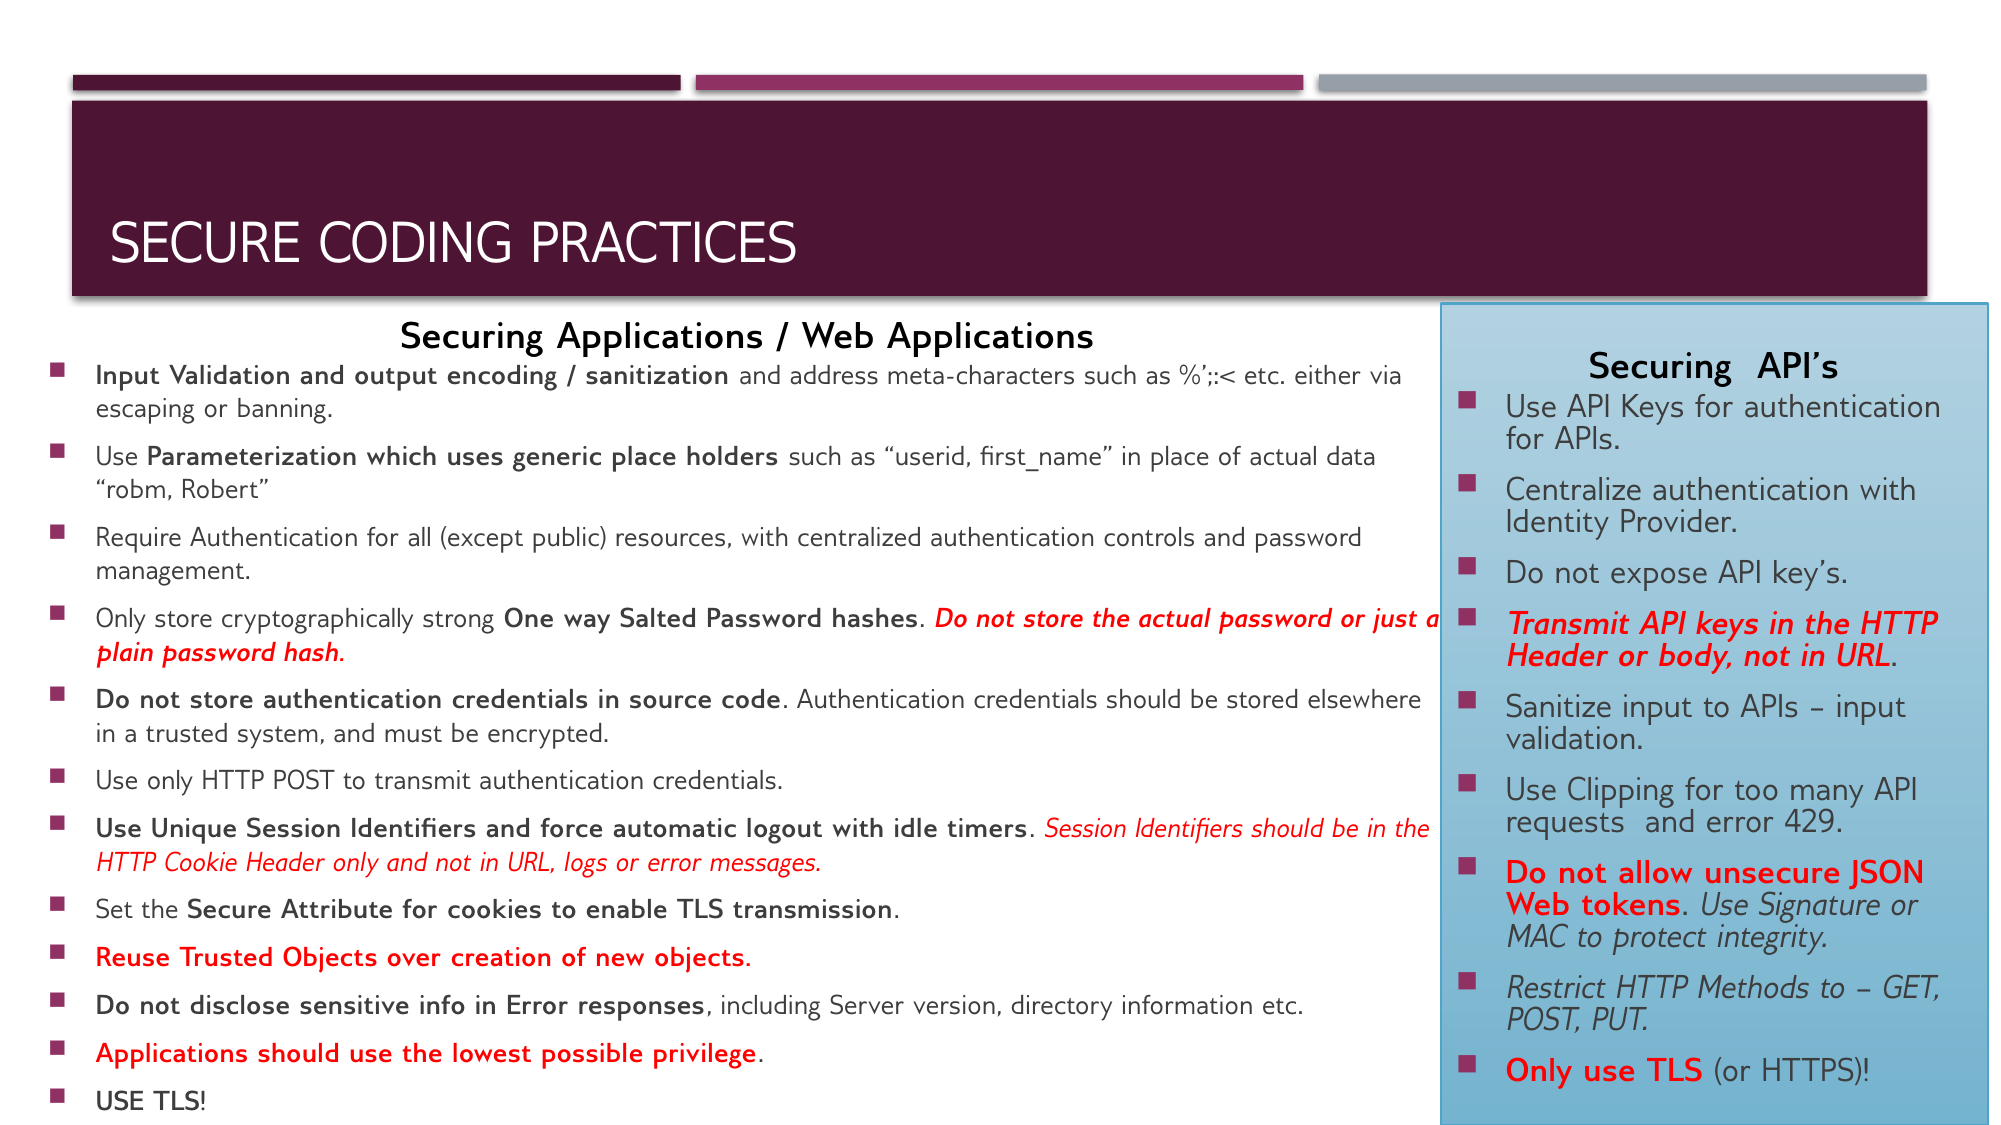

# Secure coding practices
Securing Applications / Web Applications
Securing  API’s
Use API Keys for authentication for APIs.
Centralize authentication with Identity Provider.
Do not expose API key’s.
Transmit API keys in the HTTP Header or body, not in URL.
Sanitize input to APIs – input validation.
Use Clipping for too many API requests  and error 429.
Do not allow unsecure JSON Web tokens. Use Signature or MAC to protect integrity.
Restrict HTTP Methods to – GET, POST, PUT.
Only use TLS (or HTTPS)!
Input Validation and output encoding / sanitization and address meta-characters such as %’;:< etc. either via escaping or banning.
Use Parameterization which uses generic place holders such as “userid, first_name” in place of actual data “robm, Robert”
Require Authentication for all (except public) resources, with centralized authentication controls and password management.
Only store cryptographically strong One way Salted Password hashes. Do not store the actual password or just a plain password hash.
Do not store authentication credentials in source code. Authentication credentials should be stored elsewhere in a trusted system, and must be encrypted.
Use only HTTP POST to transmit authentication credentials.
Use Unique Session Identifiers and force automatic logout with idle timers. Session Identifiers should be in the HTTP Cookie Header only and not in URL, logs or error messages.
Set the Secure Attribute for cookies to enable TLS transmission.
Reuse Trusted Objects over creation of new objects.
Do not disclose sensitive info in Error responses, including Server version, directory information etc.
Applications should use the lowest possible privilege.
USE TLS!